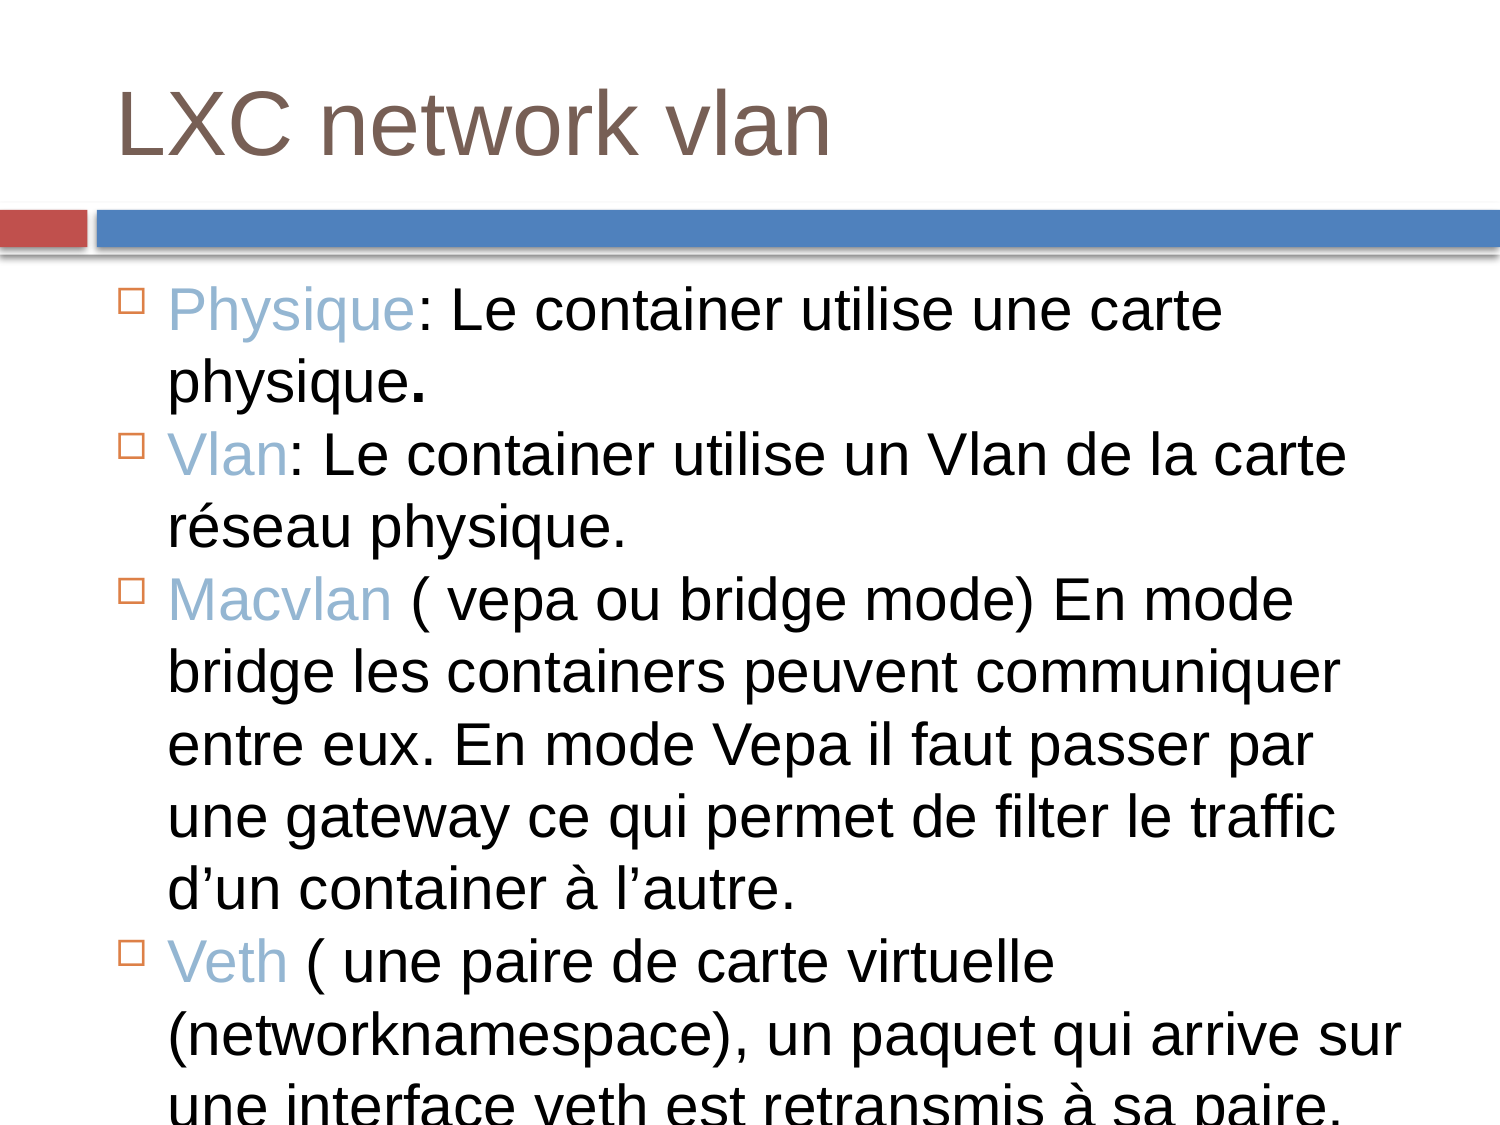

LXC network vlan
Physique: Le container utilise une carte physique.
Vlan: Le container utilise un Vlan de la carte réseau physique.
Macvlan ( vepa ou bridge mode) En mode bridge les containers peuvent communiquer entre eux. En mode Vepa il faut passer par une gateway ce qui permet de filter le traffic d’un container à l’autre.
Veth ( une paire de carte virtuelle (networknamespace), un paquet qui arrive sur une interface veth est retransmis à sa paire, une est pour le host , l’autre pour le container ( chaque veth  de l’hôte est relié à un bridge )